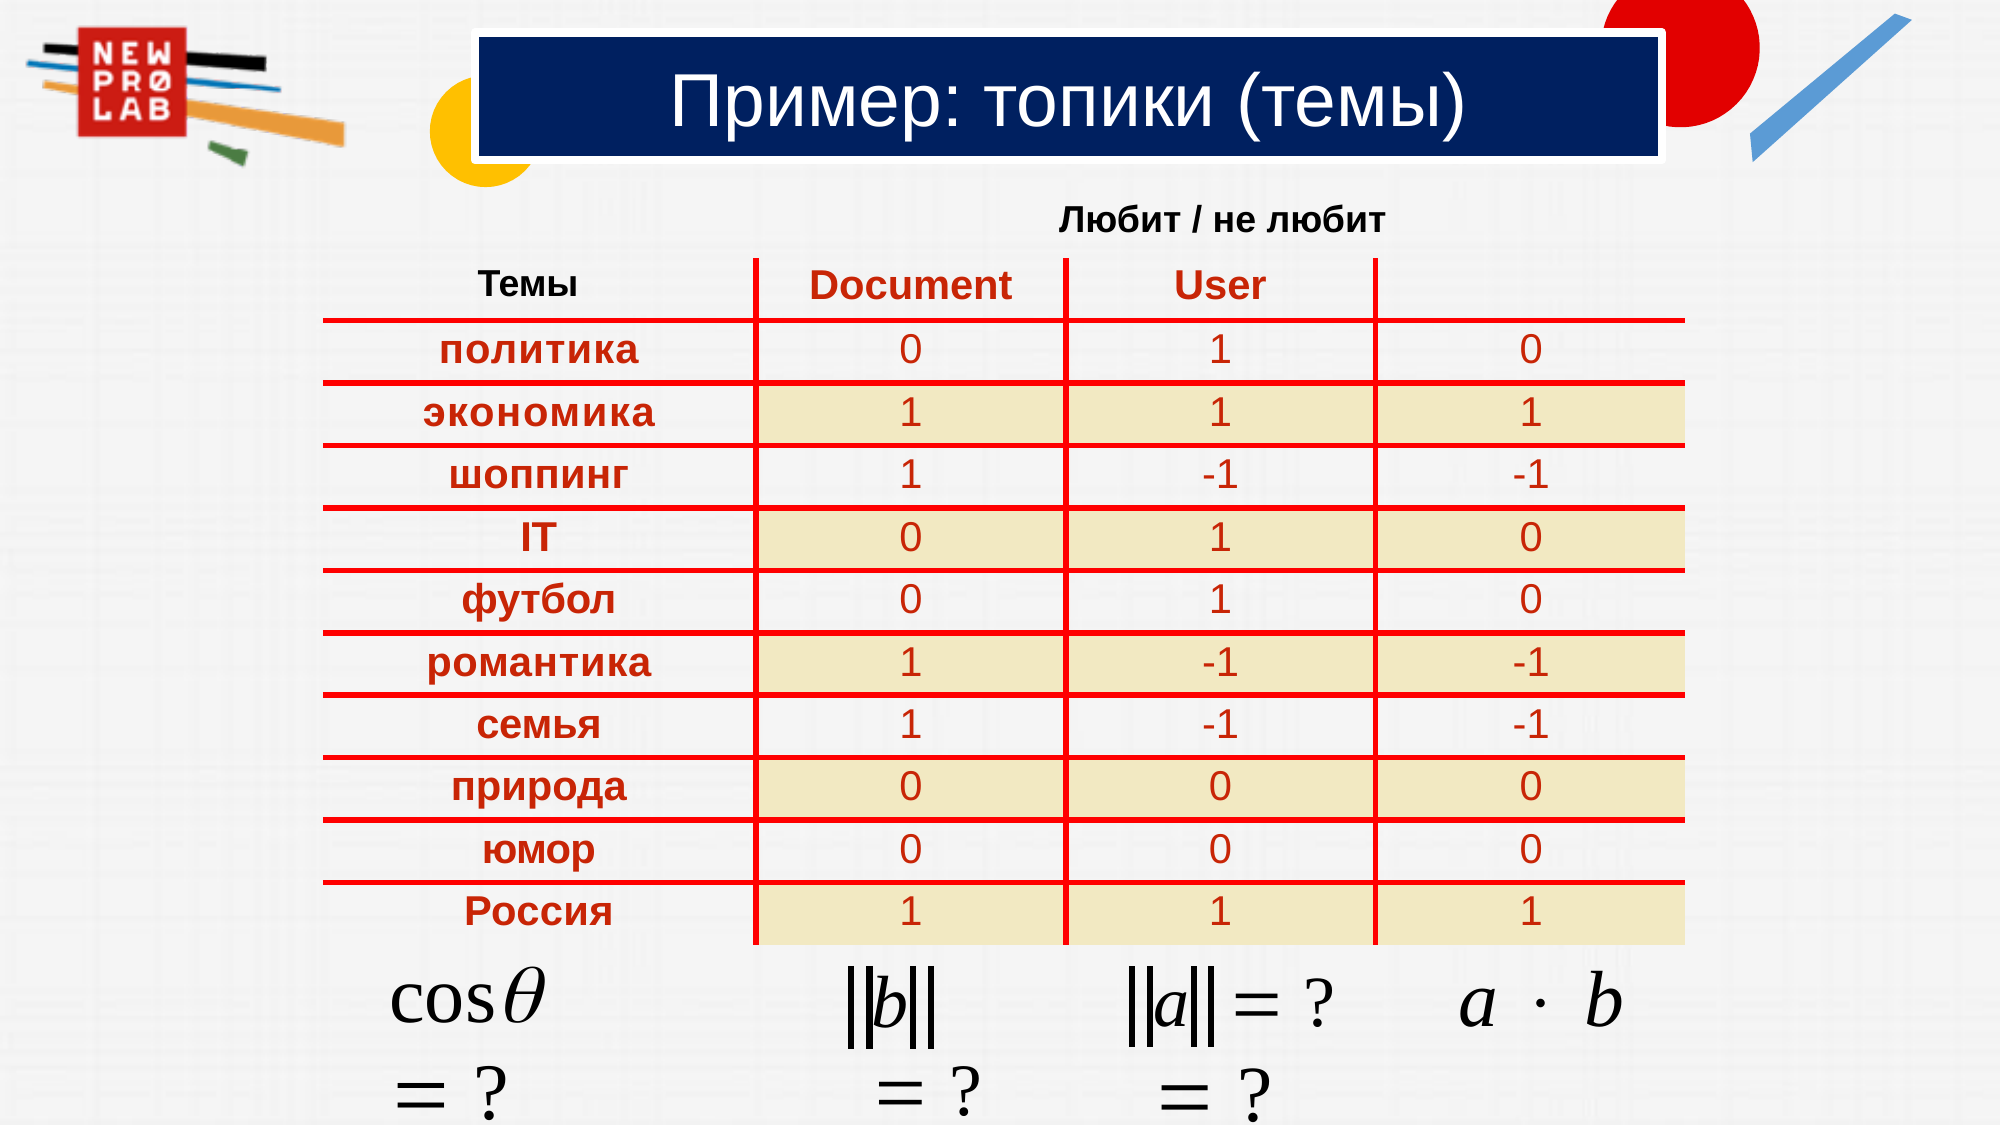

# Пример: топики (темы)
Любит / не любит
Темы
|  | Document | User |  |
| --- | --- | --- | --- |
| политика | 0 | 1 | 0 |
| экономика | 1 | 1 | 1 |
| шоппинг | 1 | -1 | -1 |
| IT | 0 | 1 | 0 |
| футбол | 0 | 1 | 0 |
| романтика | 1 | -1 | -1 |
| семья | 1 | -1 | -1 |
| природа | 0 | 0 | 0 |
| юмор | 0 | 0 | 0 |
| Россия | 1 | 1 | 1 |
cosθ = ?
a	= ?	a ⋅ b = ?
b	= ?